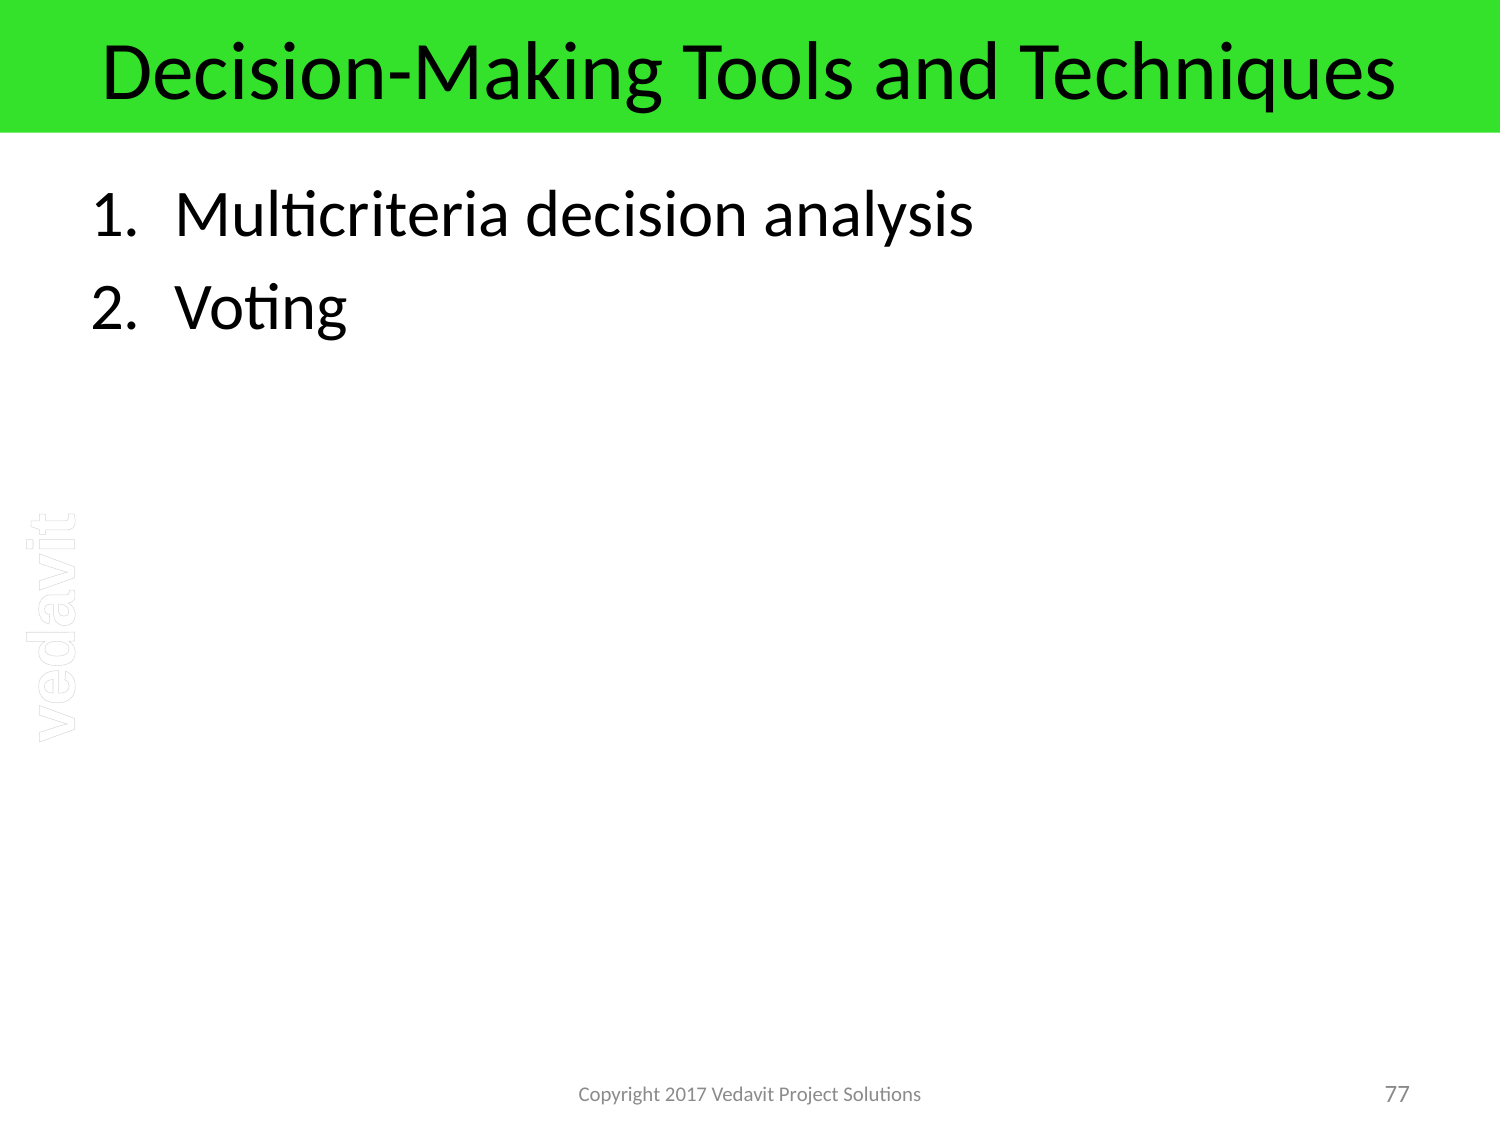

# Decision-Making Tools and Techniques
Multicriteria decision analysis
Voting
Copyright 2017 Vedavit Project Solutions
77